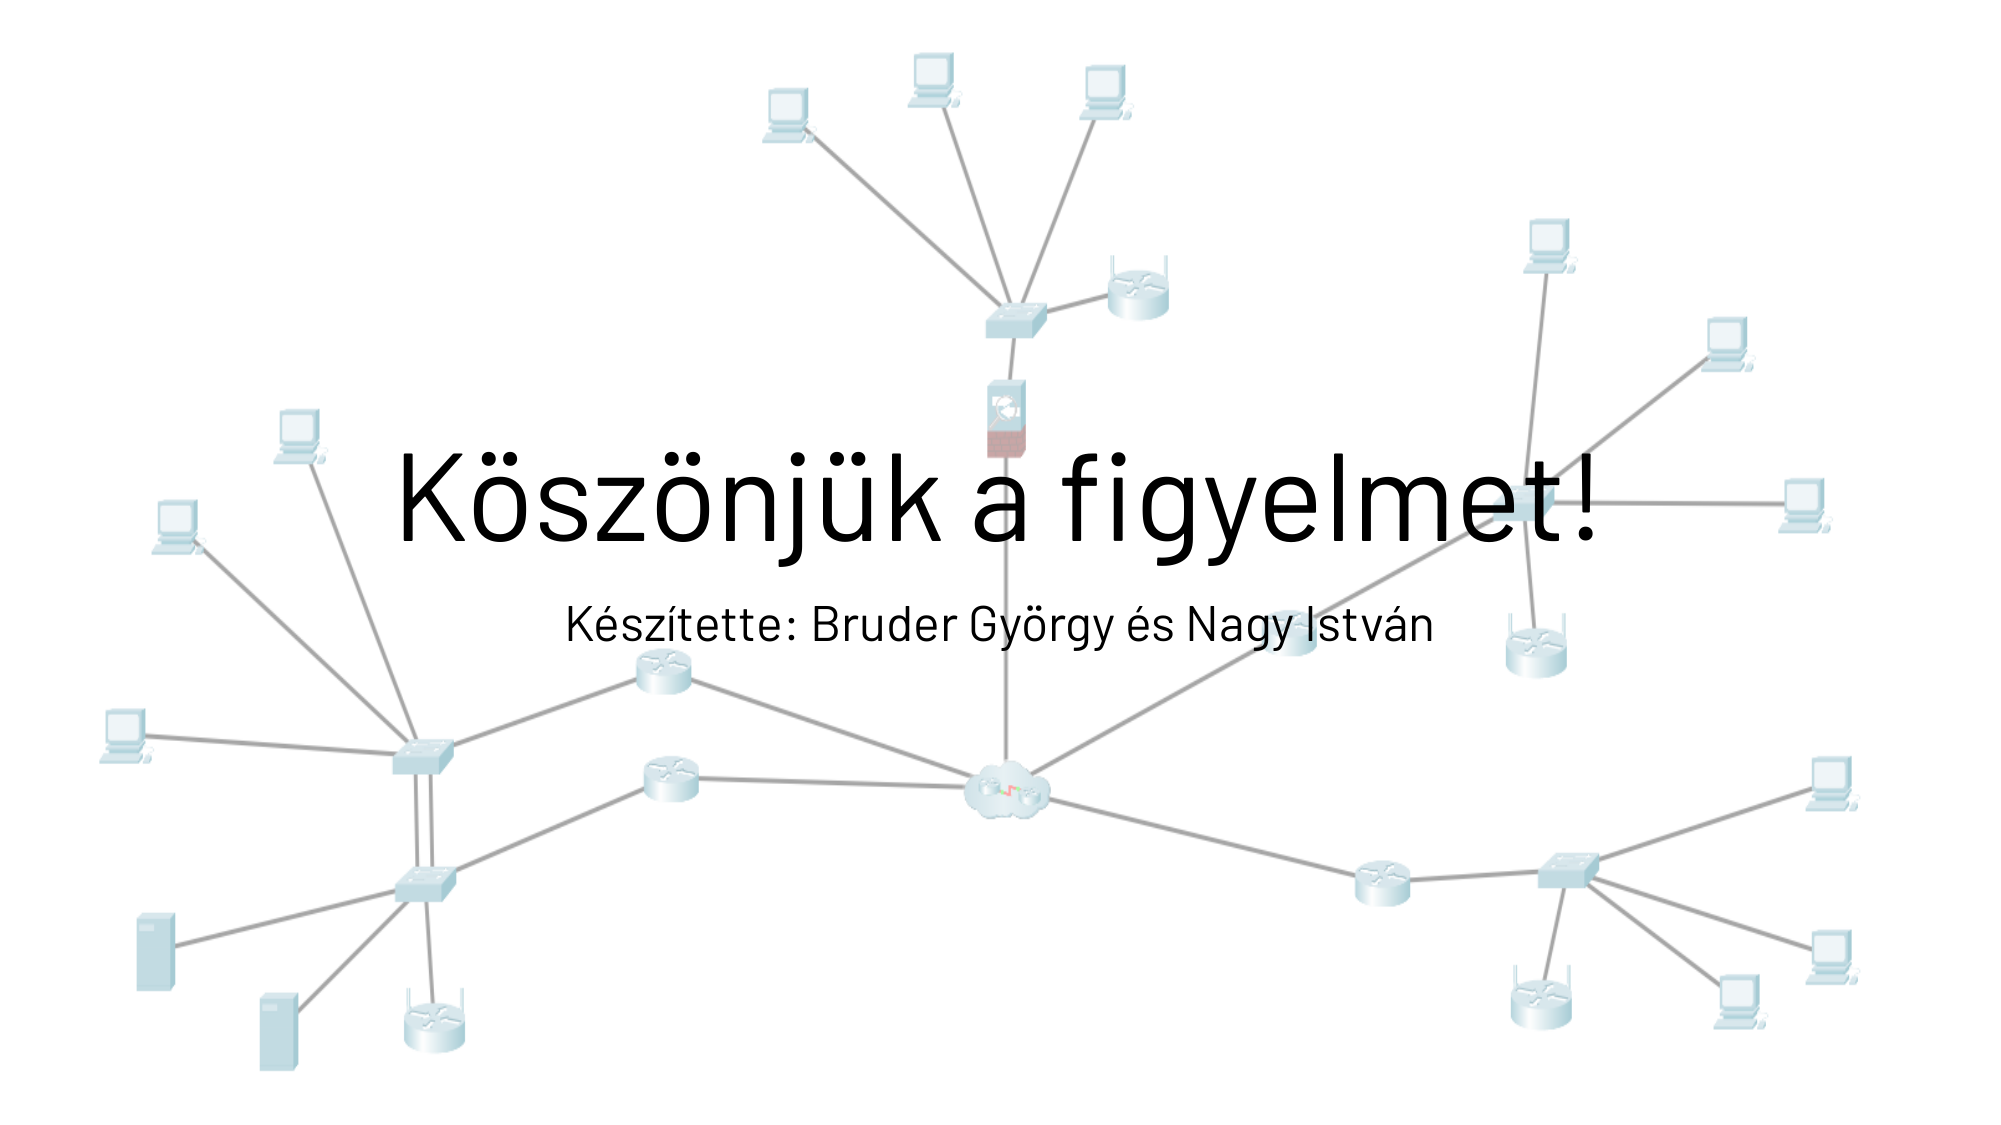

# Köszönjük a figyelmet!
Készítette: Bruder György és Nagy István